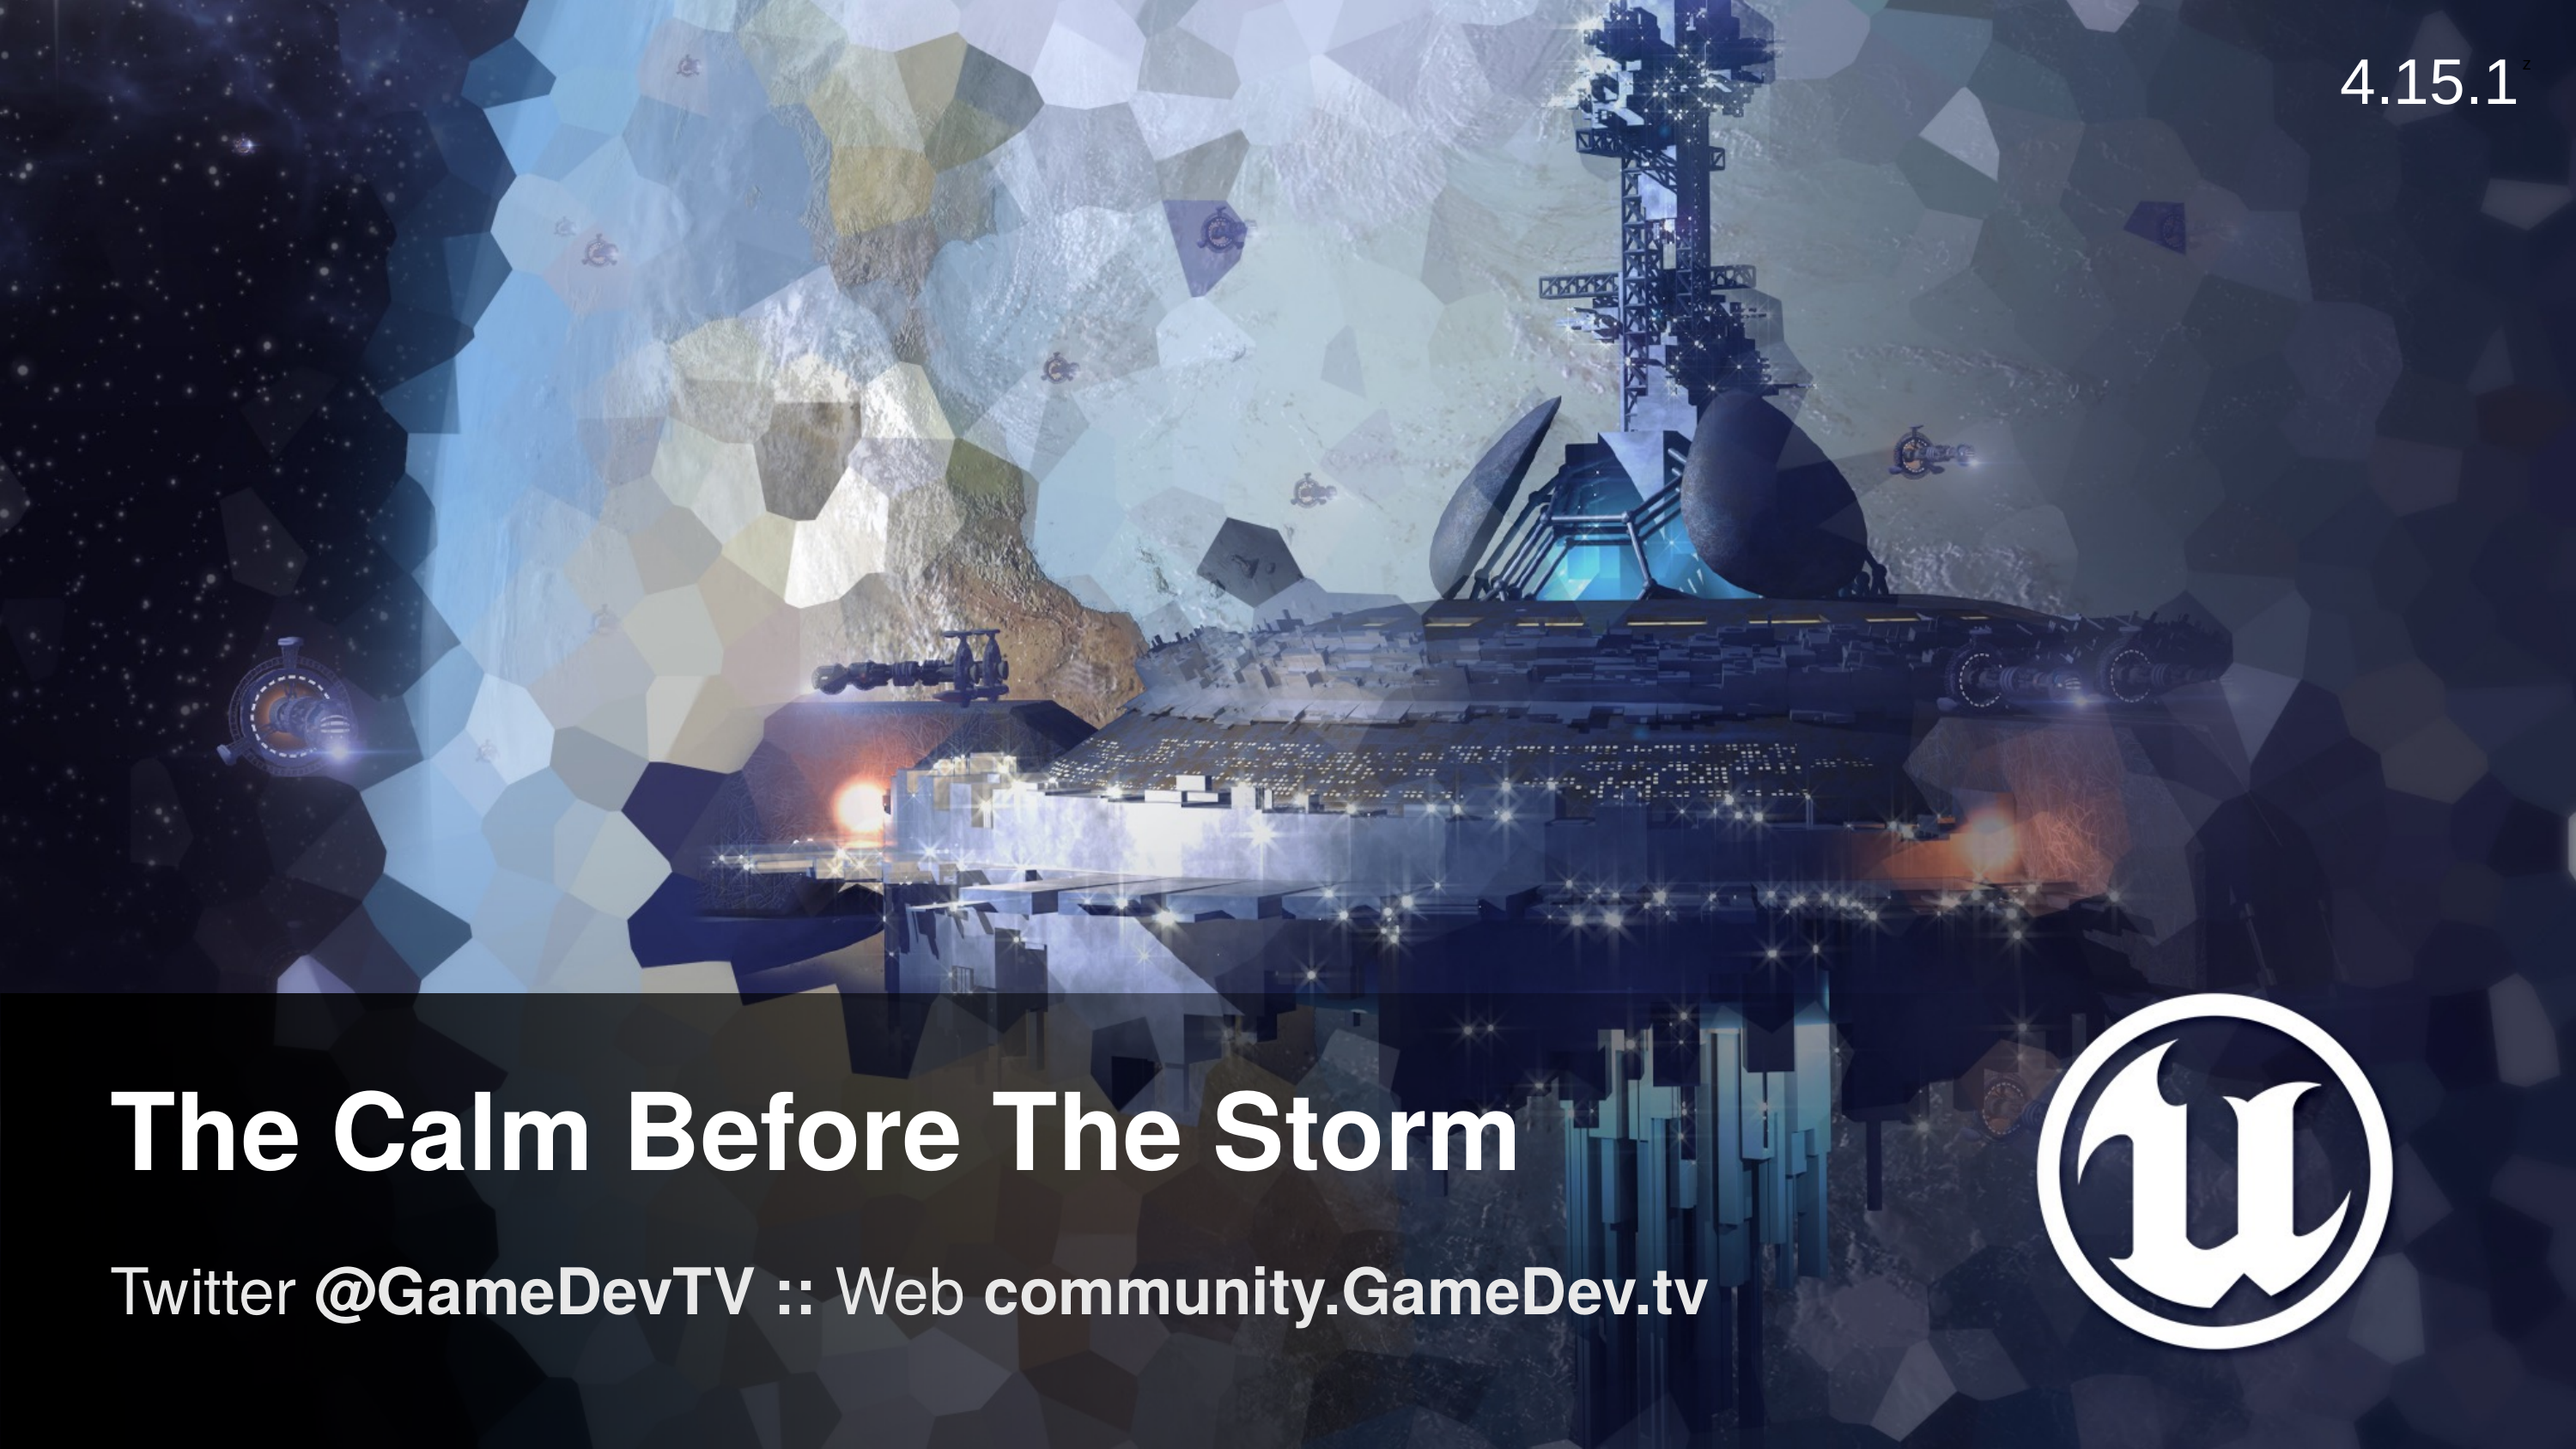

4.15.1
# The Calm Before The Storm